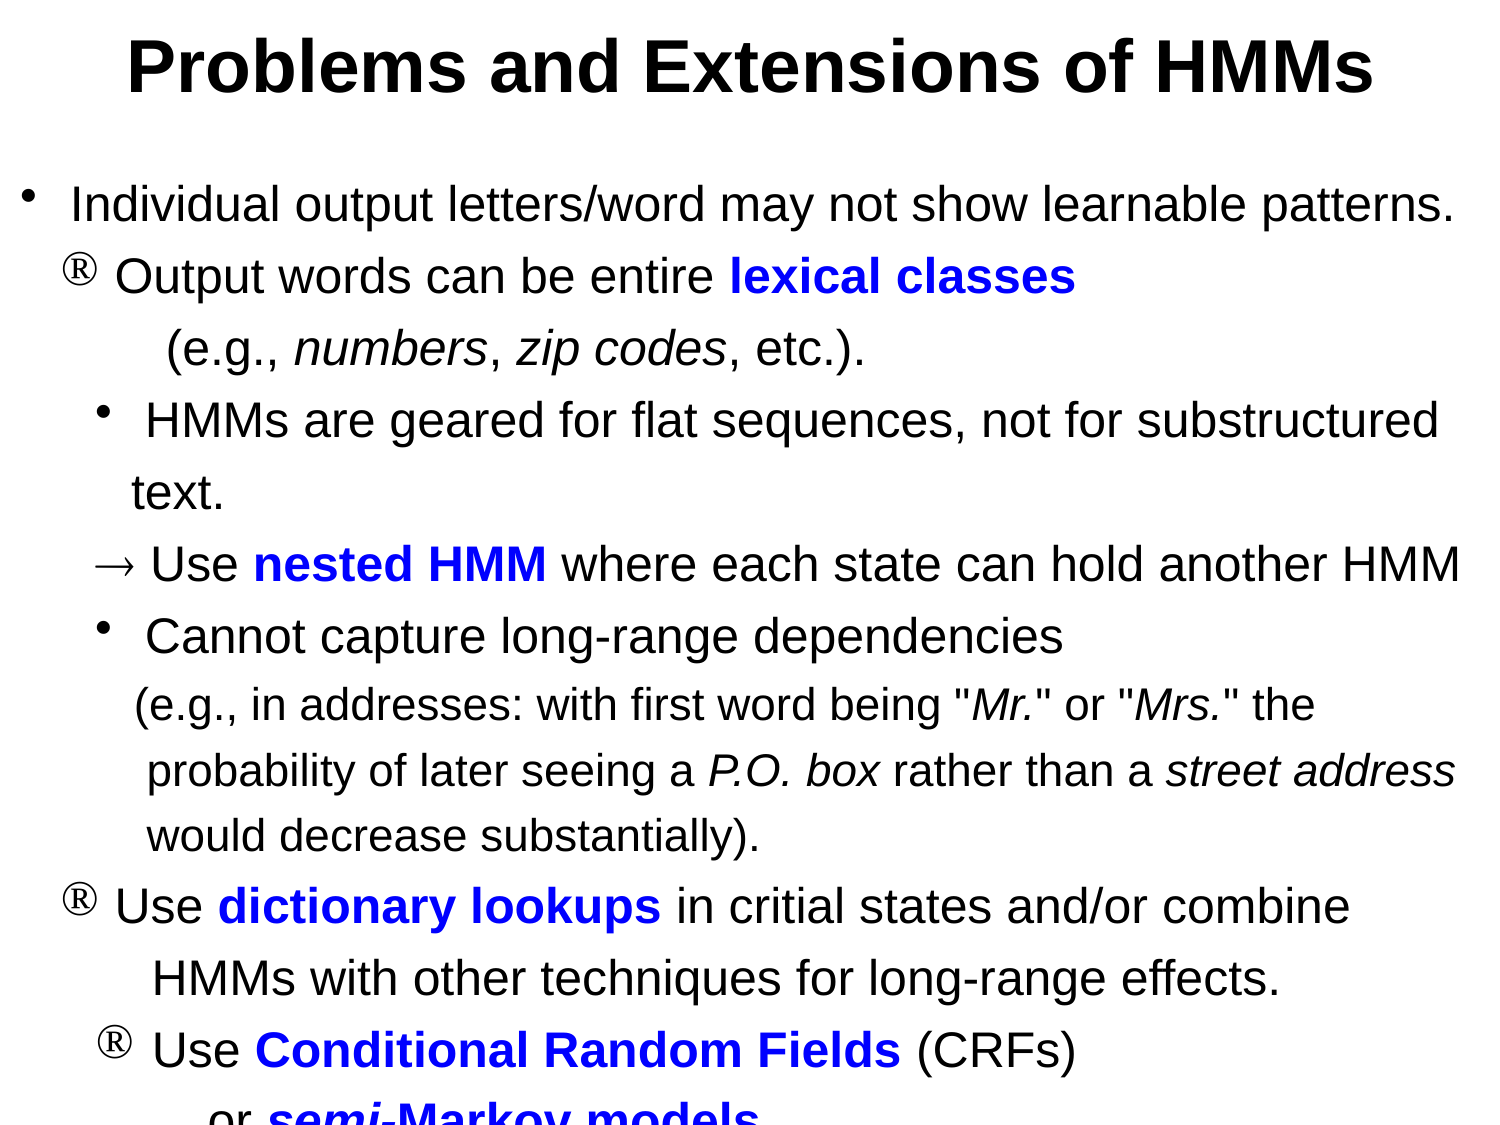

# Problems and Extensions of HMMs
 Individual output letters/word may not show learnable patterns.
 Output words can be entire lexical classes
     (e.g., numbers, zip codes, etc.).
 HMMs are geared for flat sequences, not for substructured text.
→ Use nested HMM where each state can hold another HMM
 Cannot capture long-range dependencies
   (e.g., in addresses: with first word being "Mr." or "Mrs." the
    probability of later seeing a P.O. box rather than a street address
    would decrease substantially).
 Use dictionary lookups in critial states and/or combine
    HMMs with other techniques for long-range effects.
Use Conditional Random Fields (CRFs)
        or semi-Markov models.